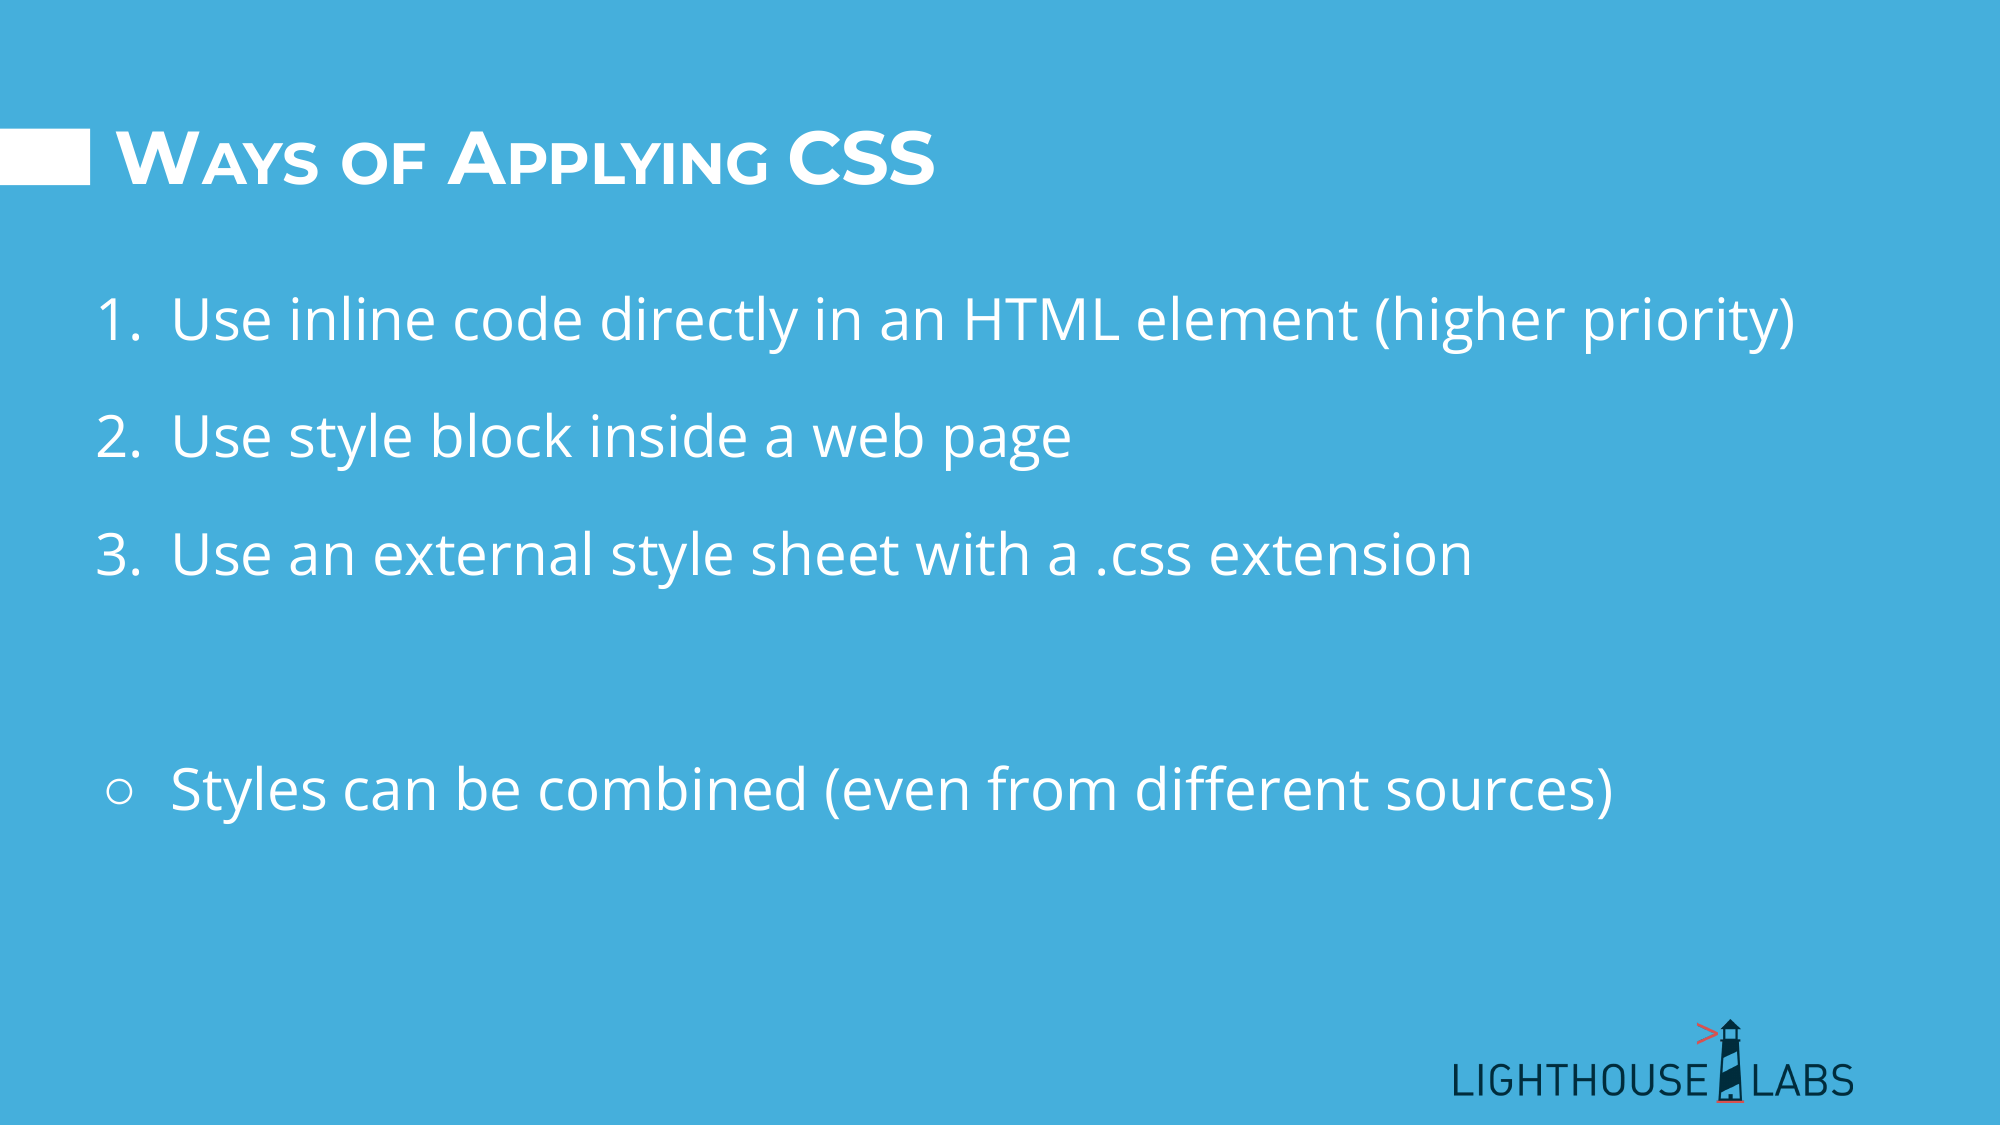

# WAYS OF APPLYING CSS
Use inline code directly in an HTML element (higher priority)
Use style block inside a web page
Use an external style sheet with a .css extension

Styles can be combined (even from different sources)